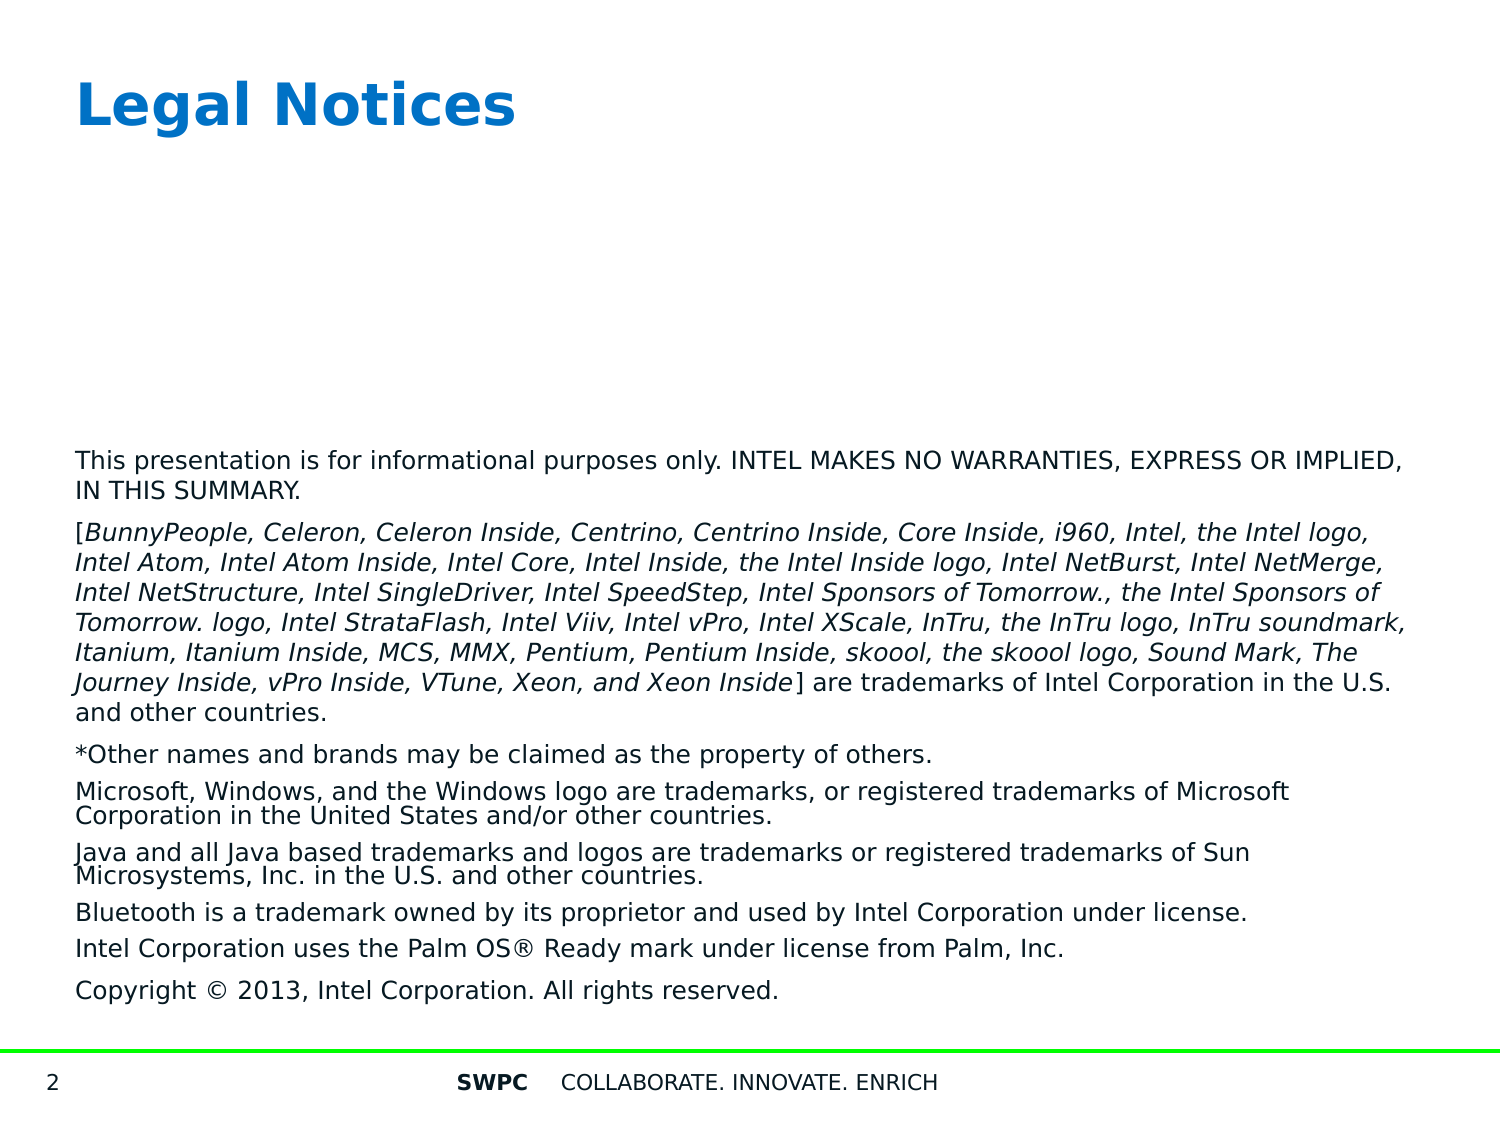

# Legal Notices
This presentation is for informational purposes only. INTEL MAKES NO WARRANTIES, EXPRESS OR IMPLIED, IN THIS SUMMARY.
[BunnyPeople, Celeron, Celeron Inside, Centrino, Centrino Inside, Core Inside, i960, Intel, the Intel logo, Intel Atom, Intel Atom Inside, Intel Core, Intel Inside, the Intel Inside logo, Intel NetBurst, Intel NetMerge, Intel NetStructure, Intel SingleDriver, Intel SpeedStep, Intel Sponsors of Tomorrow., the Intel Sponsors of Tomorrow. logo, Intel StrataFlash, Intel Viiv, Intel vPro, Intel XScale, InTru, the InTru logo, InTru soundmark, Itanium, Itanium Inside, MCS, MMX, Pentium, Pentium Inside, skoool, the skoool logo, Sound Mark, The Journey Inside, vPro Inside, VTune, Xeon, and Xeon Inside] are trademarks of Intel Corporation in the U.S. and other countries.
*Other names and brands may be claimed as the property of others.
Microsoft, Windows, and the Windows logo are trademarks, or registered trademarks of Microsoft Corporation in the United States and/or other countries.
Java and all Java based trademarks and logos are trademarks or registered trademarks of Sun Microsystems, Inc. in the U.S. and other countries.
Bluetooth is a trademark owned by its proprietor and used by Intel Corporation under license.
Intel Corporation uses the Palm OS® Ready mark under license from Palm, Inc.
Copyright © 2013, Intel Corporation. All rights reserved.
SWPC
COLLABORATE. INNOVATE. ENRICH
2